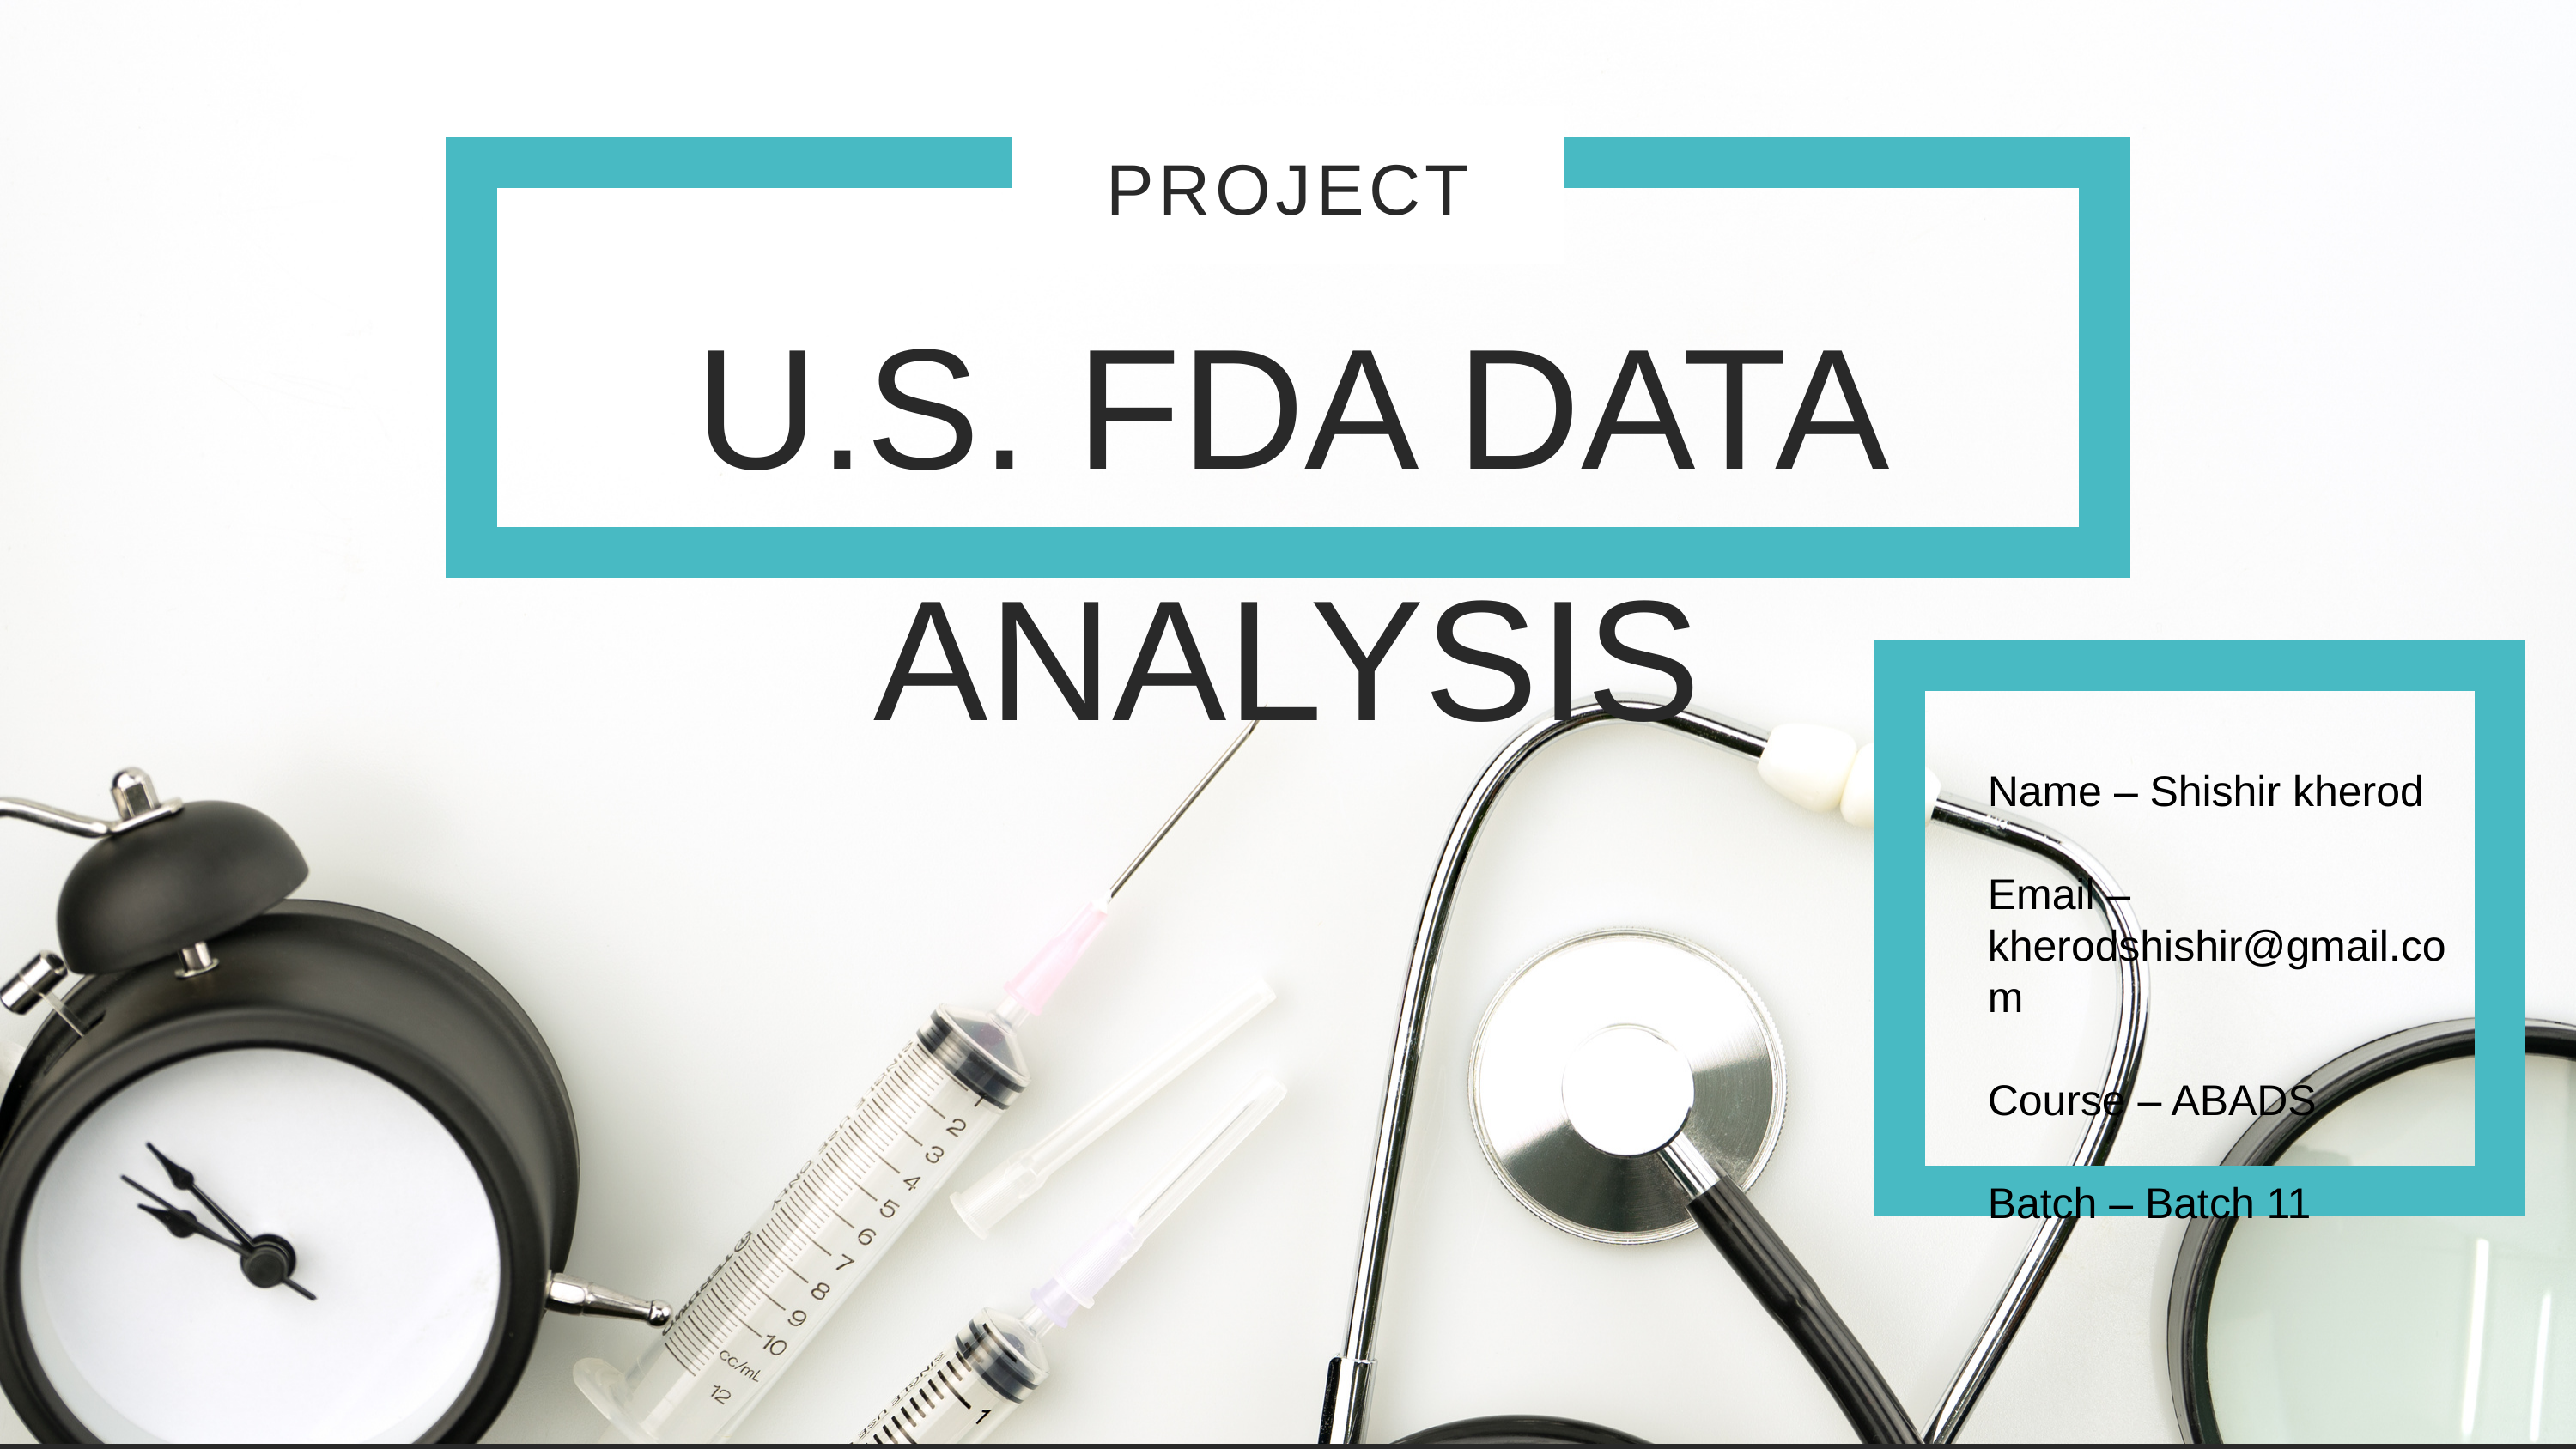

PROJECT
U.S. FDA DATA ANALYSIS

Name – Shishir kherod

Email – kherodshishir@gmail.com

Course – ABADS

Batch – Batch 11